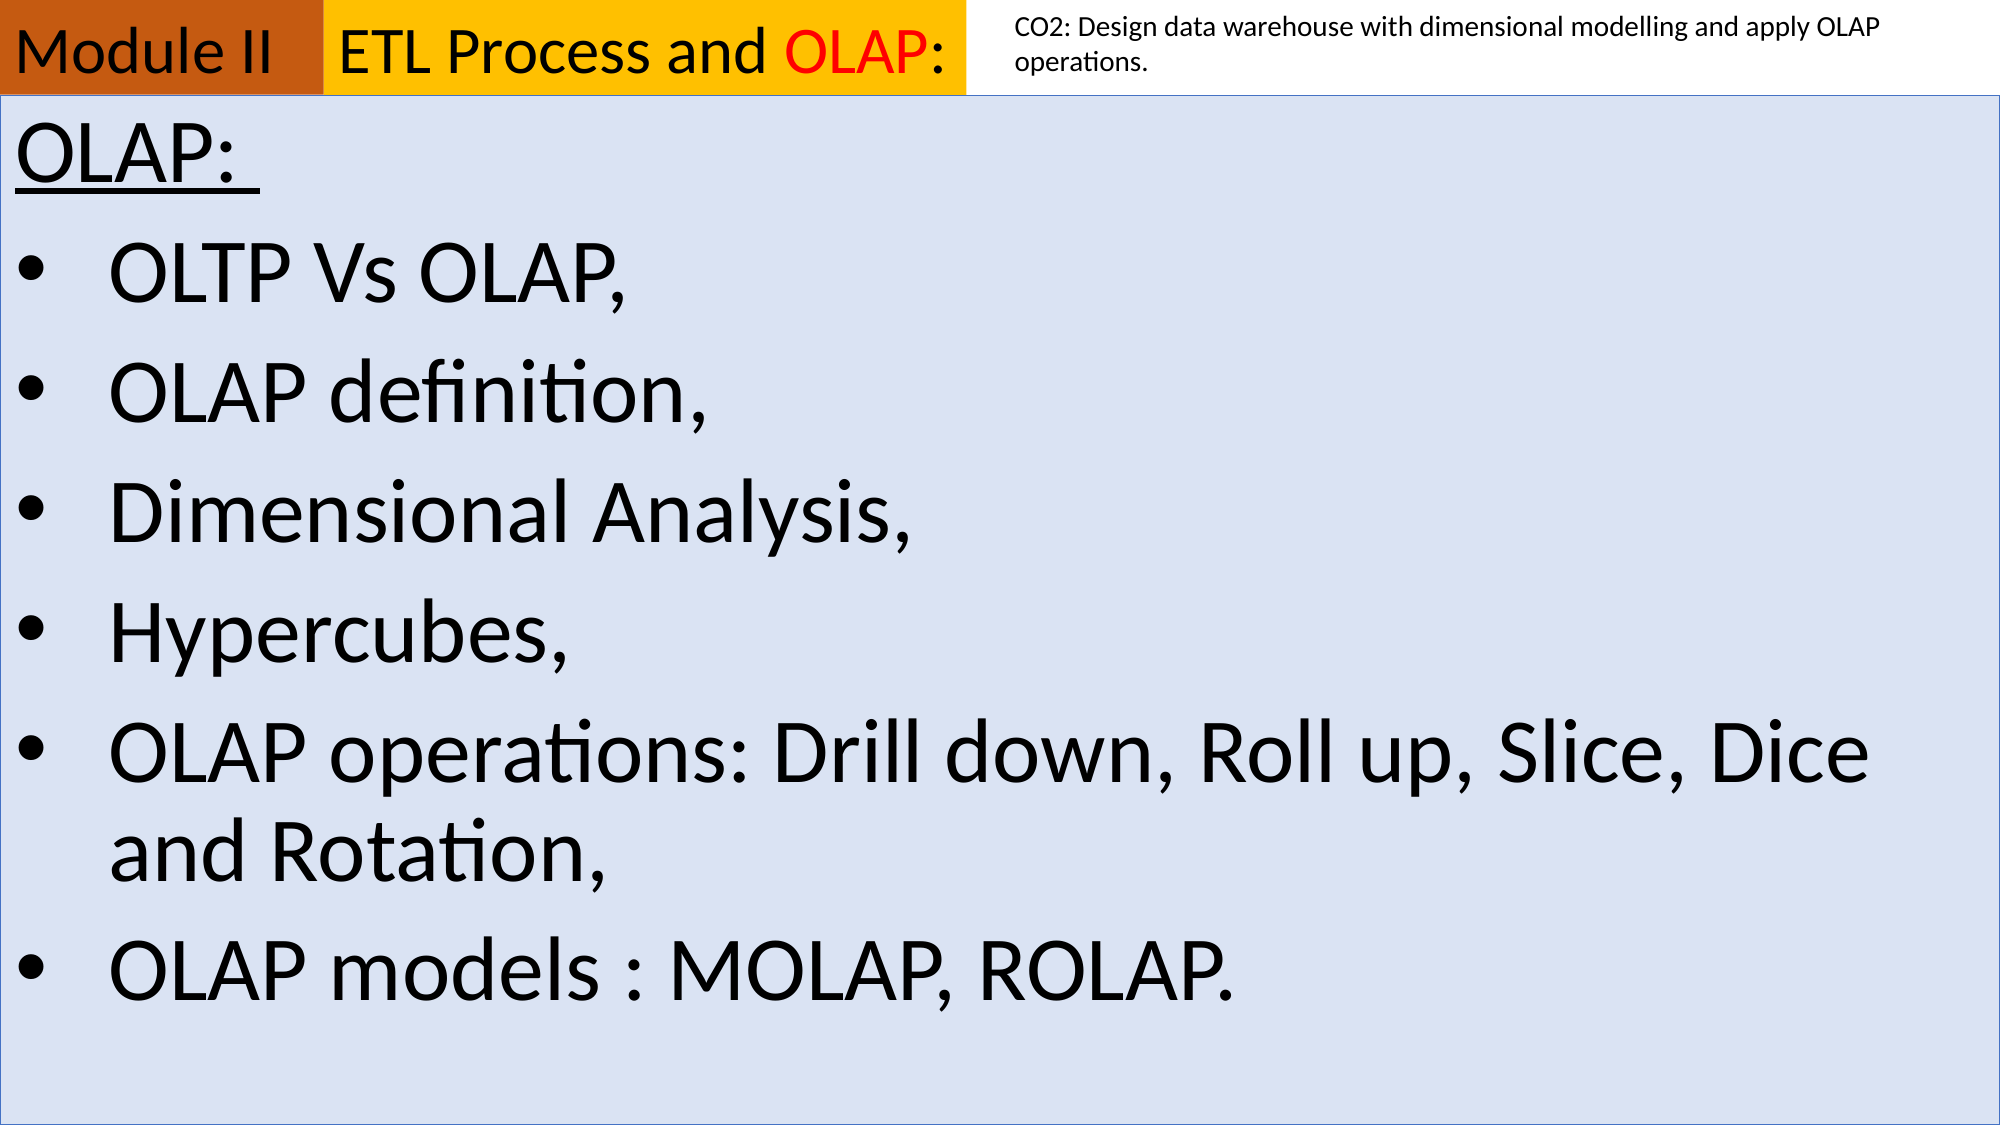

Module II
# ETL Process and OLAP:
CO2: Design data warehouse with dimensional modelling and apply OLAP operations.

OLAP:
OLTP Vs OLAP,
OLAP definition,
Dimensional Analysis,
Hypercubes,
OLAP operations: Drill down, Roll up, Slice, Dice and Rotation,
OLAP models : MOLAP, ROLAP.